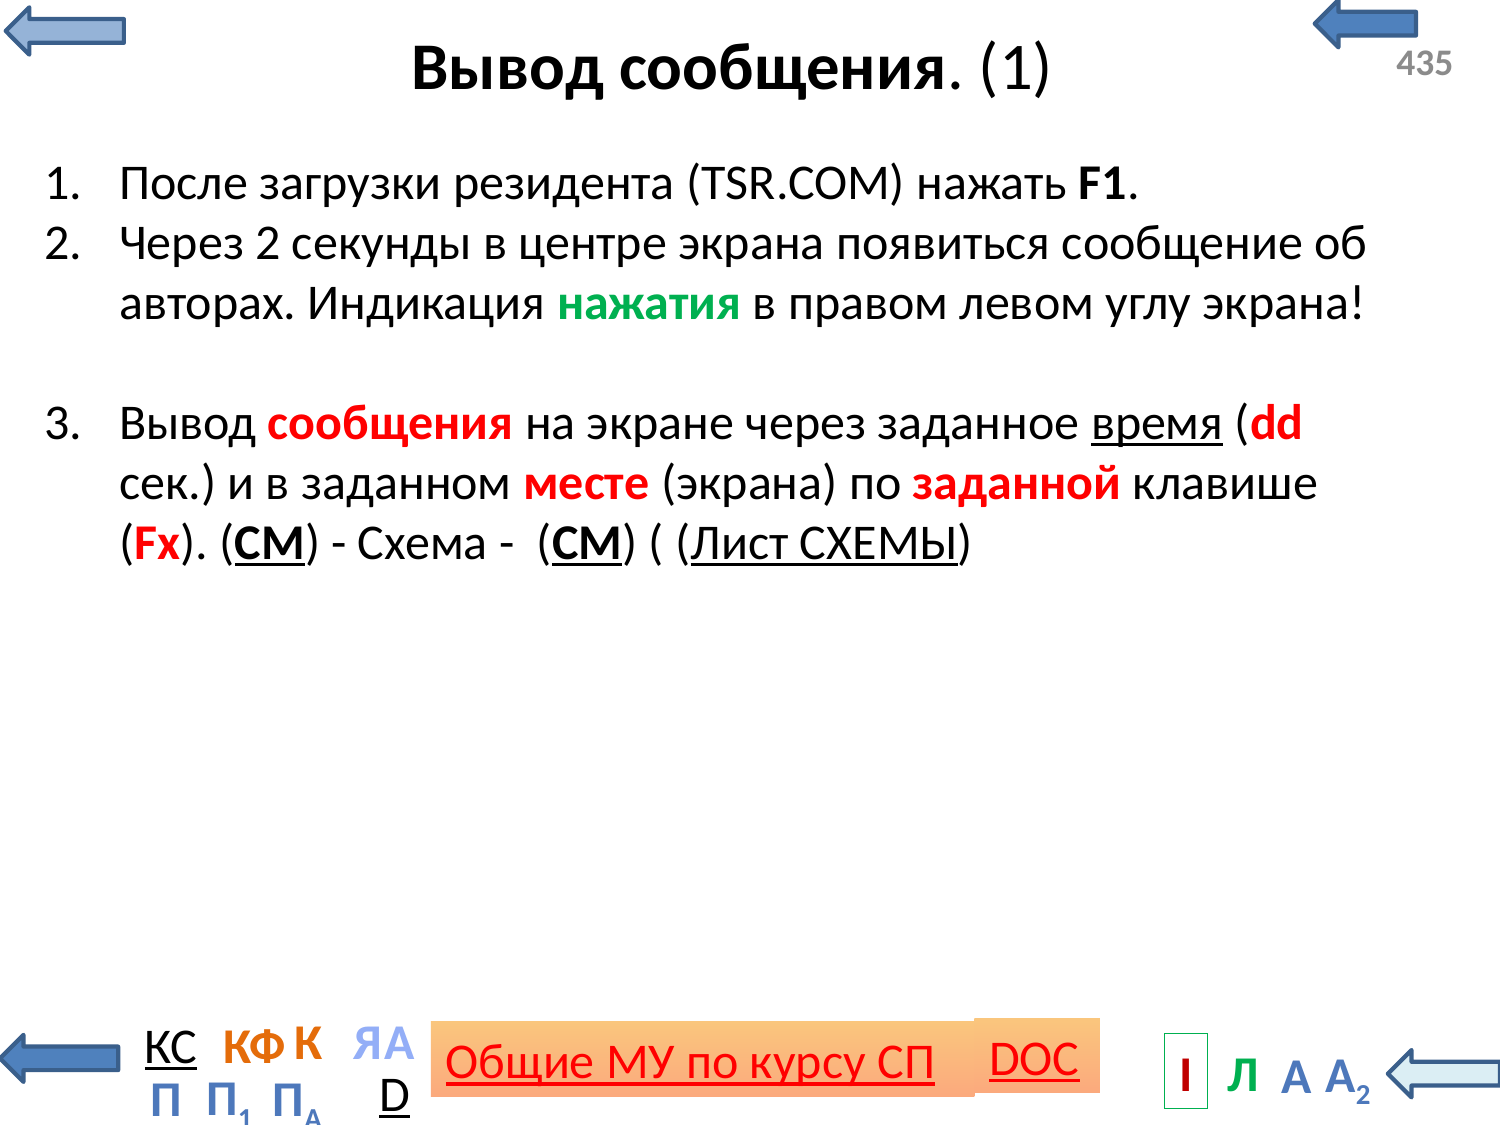

# Вывод сообщения. (1)
После загрузки резидента (TSR.COM) нажать F1.
Через 2 секунды в центре экрана появиться сообщение об авторах. Индикация нажатия в правом левом углу экрана!

Вывод сообщения на экране через заданное время (dd сек.) и в заданном месте (экрана) по заданной клавише (Fx). (СМ) - Схема -  (СМ) ( (Лист СХЕМЫ)